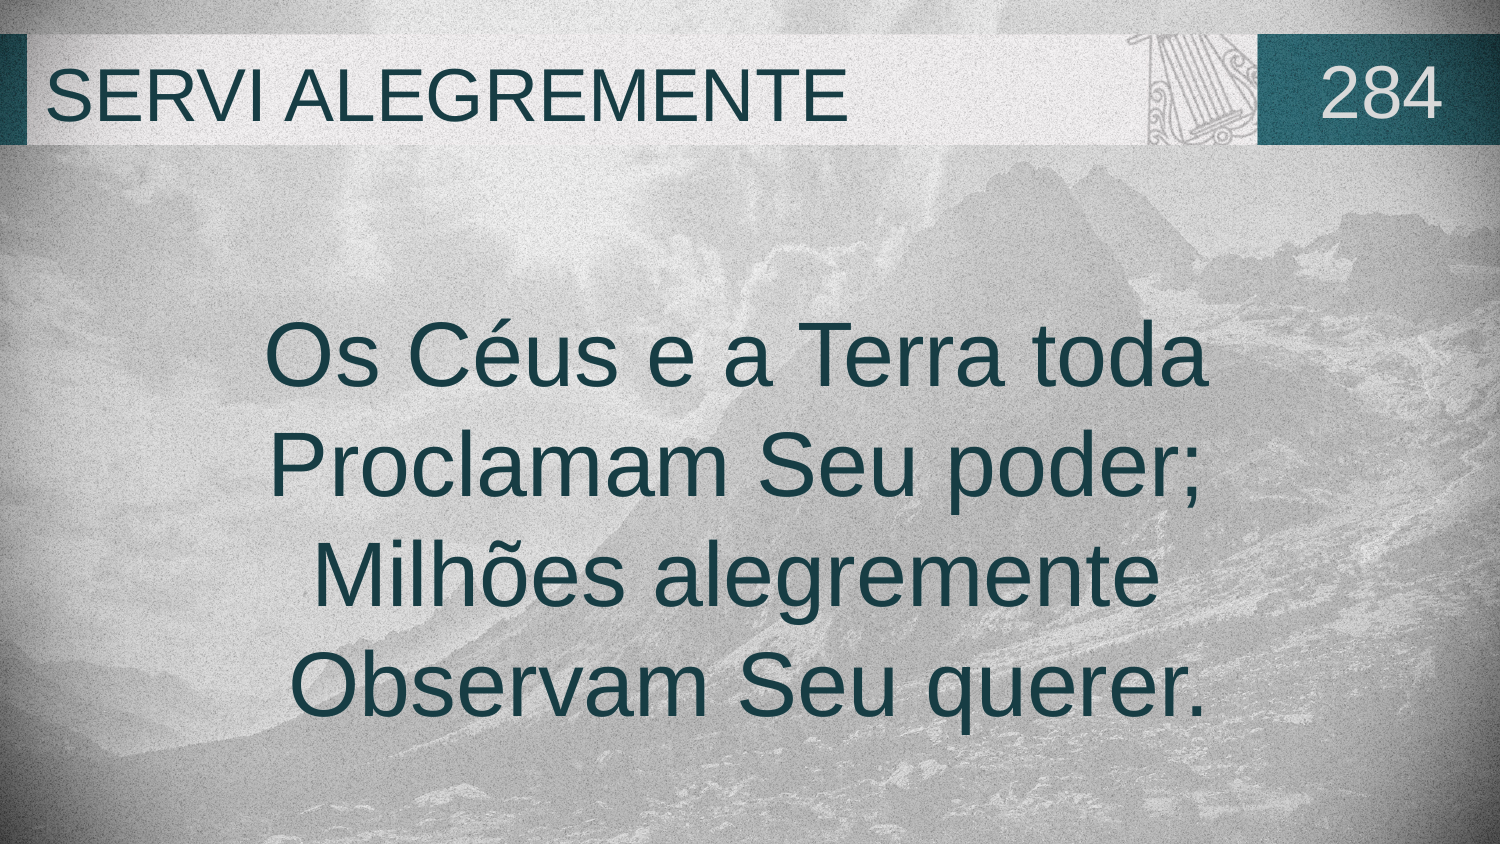

# SERVI ALEGREMENTE
284
Os Céus e a Terra toda
Proclamam Seu poder;
Milhões alegremente
Observam Seu querer.